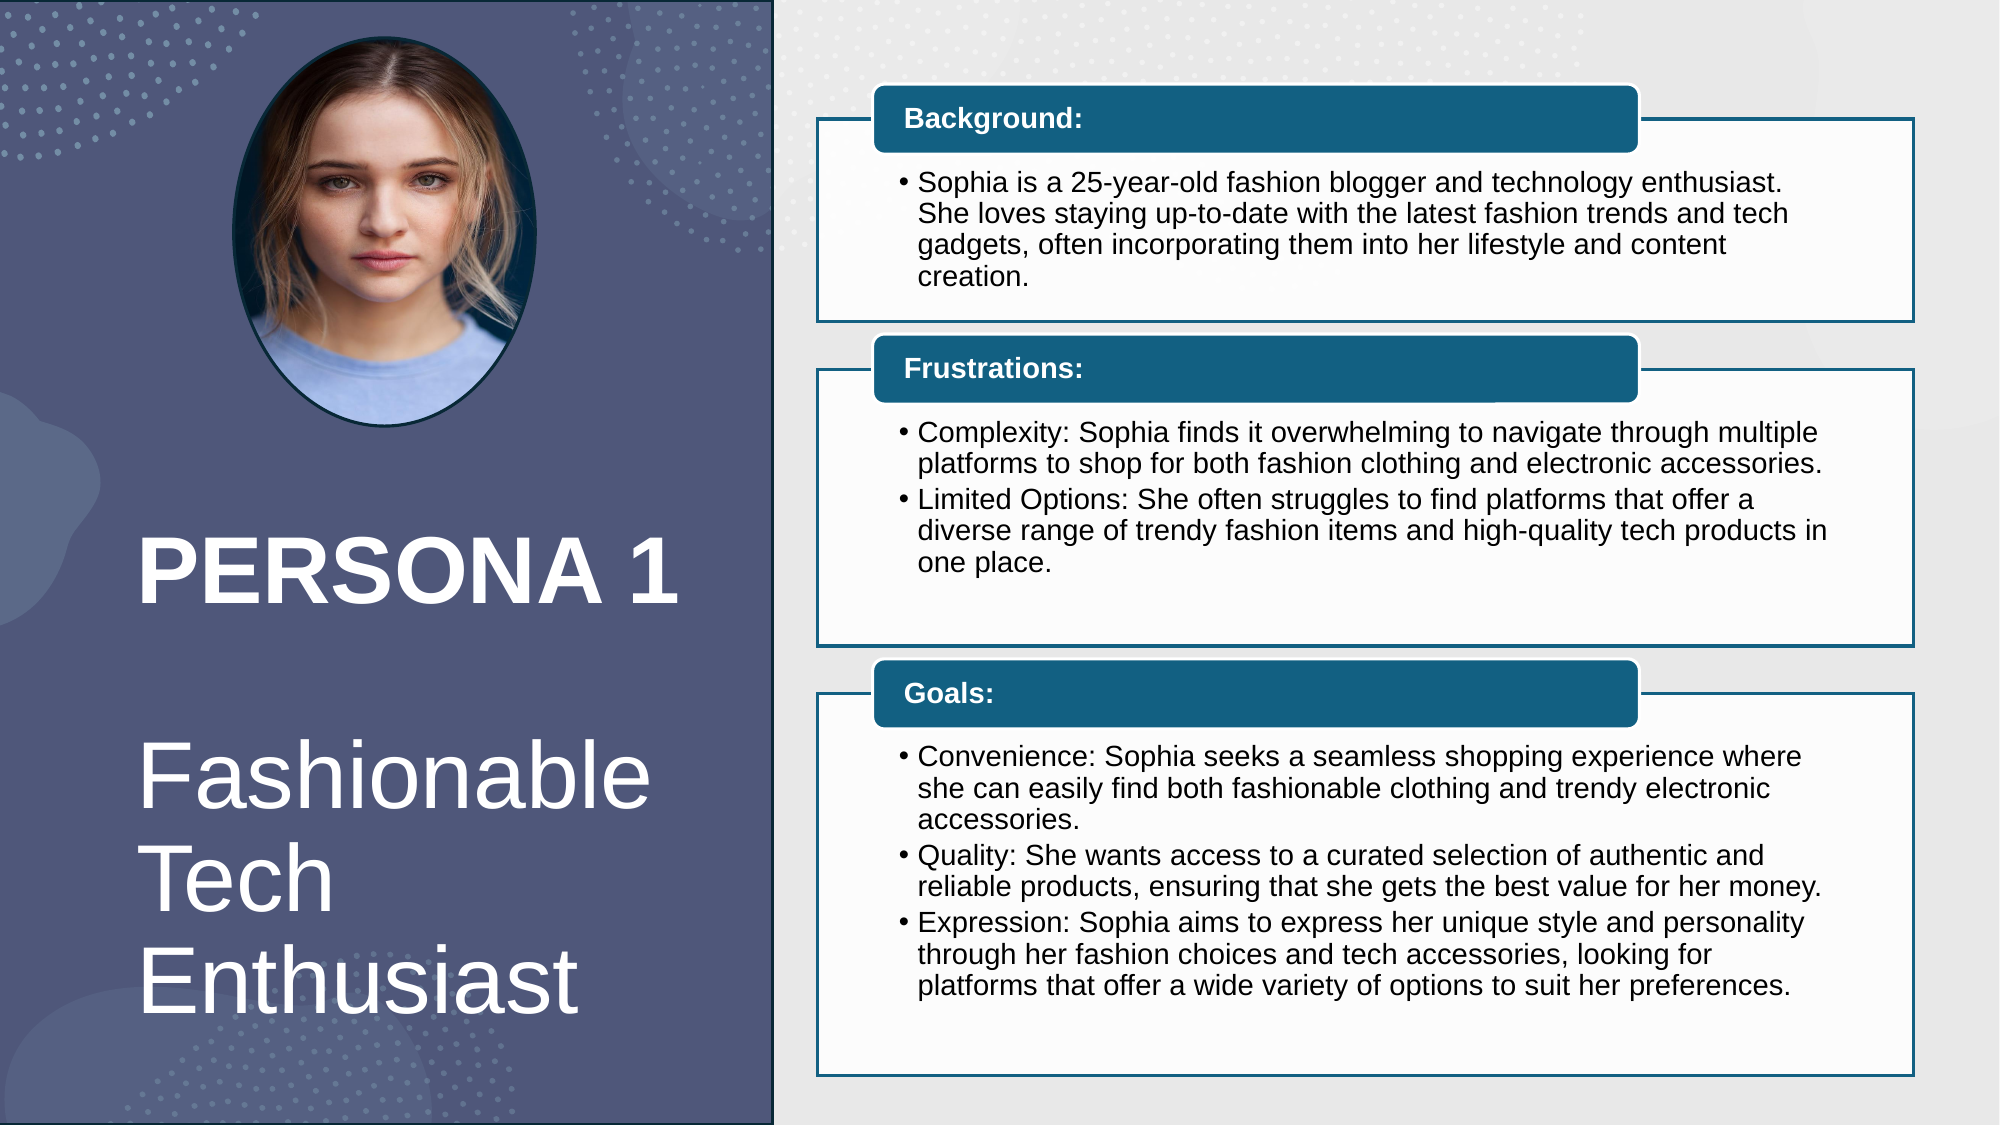

Background:

Sophia is a 25-year-old fashion blogger and technology enthusiast. She loves staying up-to-date with the latest fashion trends and tech gadgets, often incorporating them into her lifestyle and content creation.

Frustrations:

Complexity: Sophia finds it overwhelming to navigate through multiple platforms to shop for both fashion clothing and electronic accessories.
Limited Options: She often struggles to find platforms that offer a diverse range of trendy fashion items and high-quality tech products in one place.

Goals:

Convenience: Sophia seeks a seamless shopping experience where she can easily find both fashionable clothing and trendy electronic accessories.
Quality: She wants access to a curated selection of authentic and reliable products, ensuring that she gets the best value for her money.
Expression: Sophia aims to express her unique style and personality through her fashion choices and tech accessories, looking for platforms that offer a wide variety of options to suit her preferences.
# PERSONA 1 Fashionable Tech Enthusiast